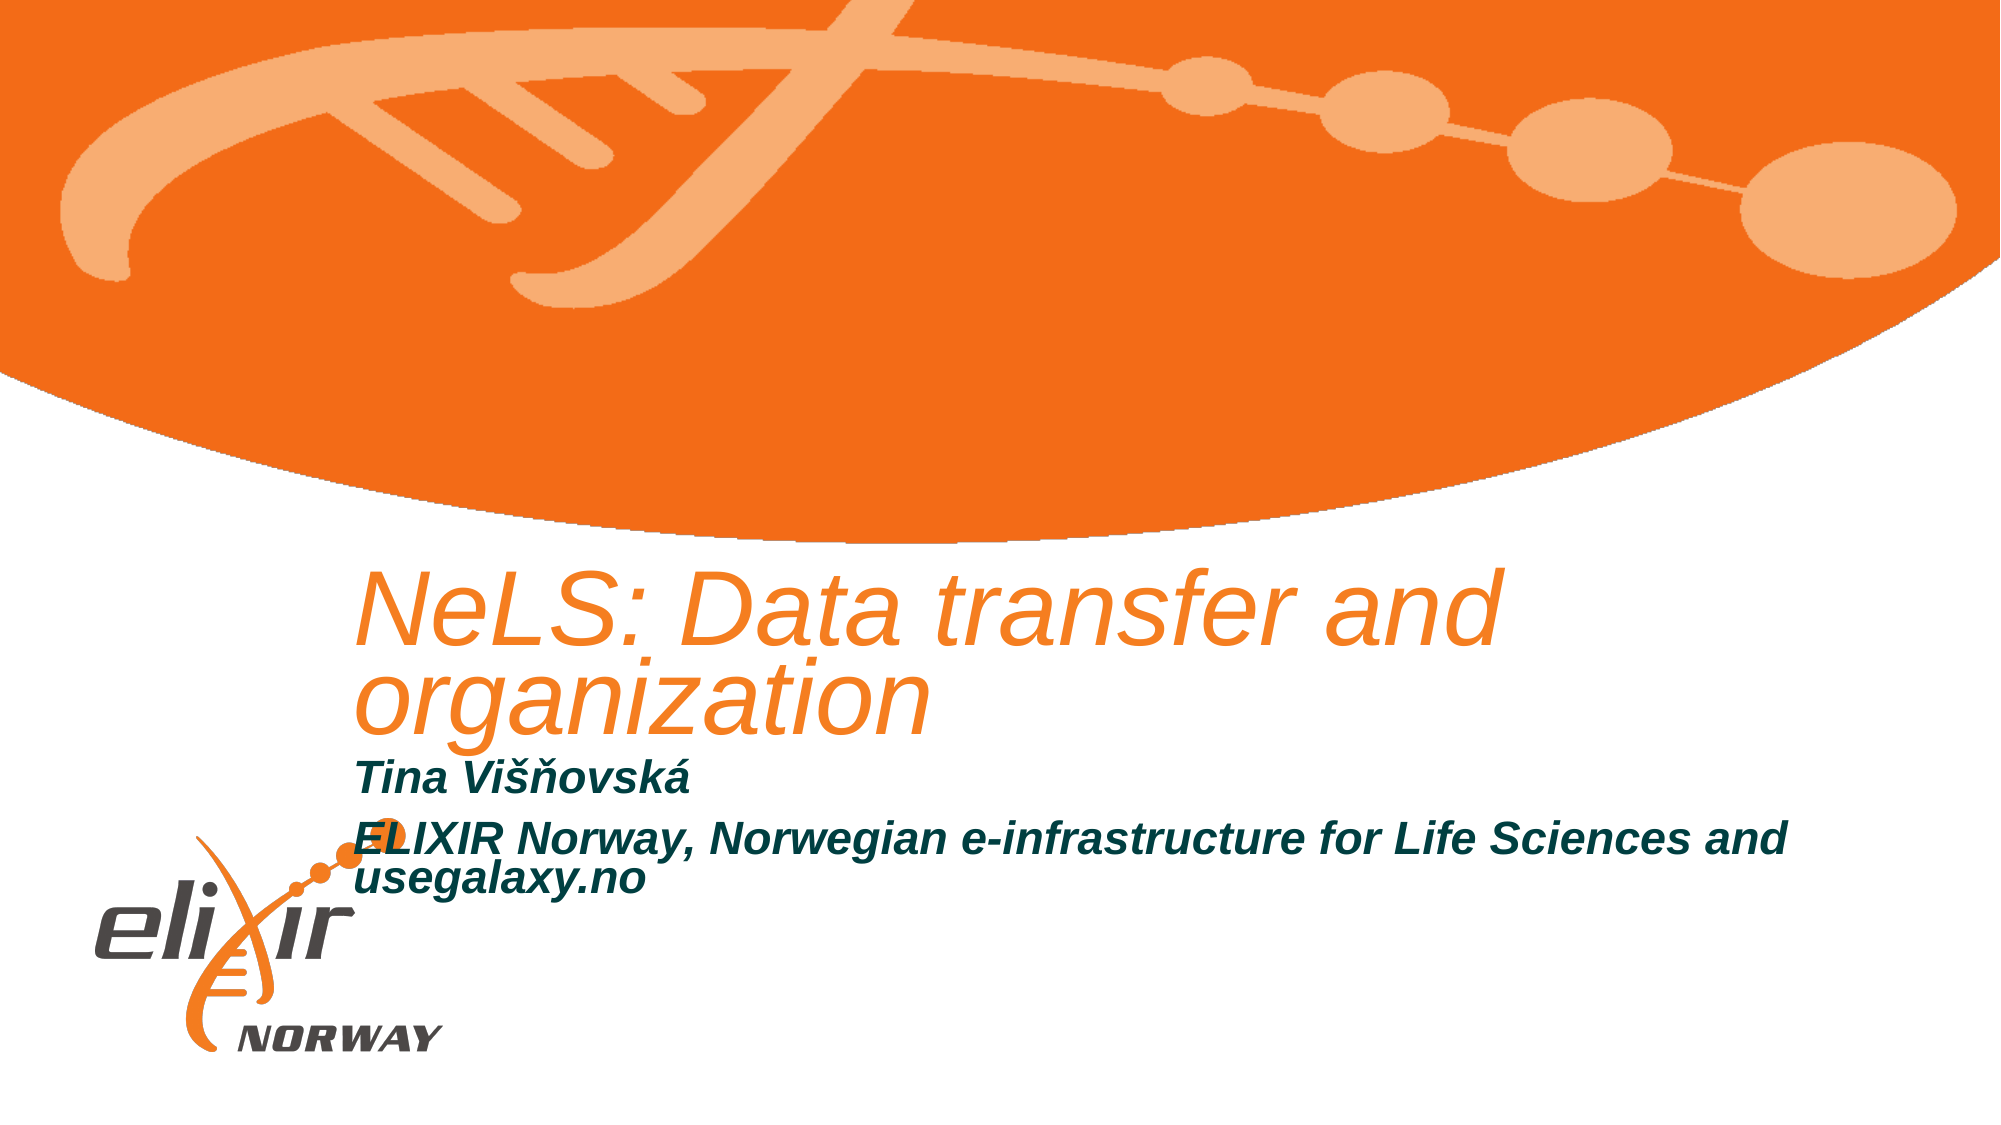

NeLS: Data transfer and organization
Tina Višňovská
ELIXIR Norway, Norwegian e-infrastructure for Life Sciences and usegalaxy.no